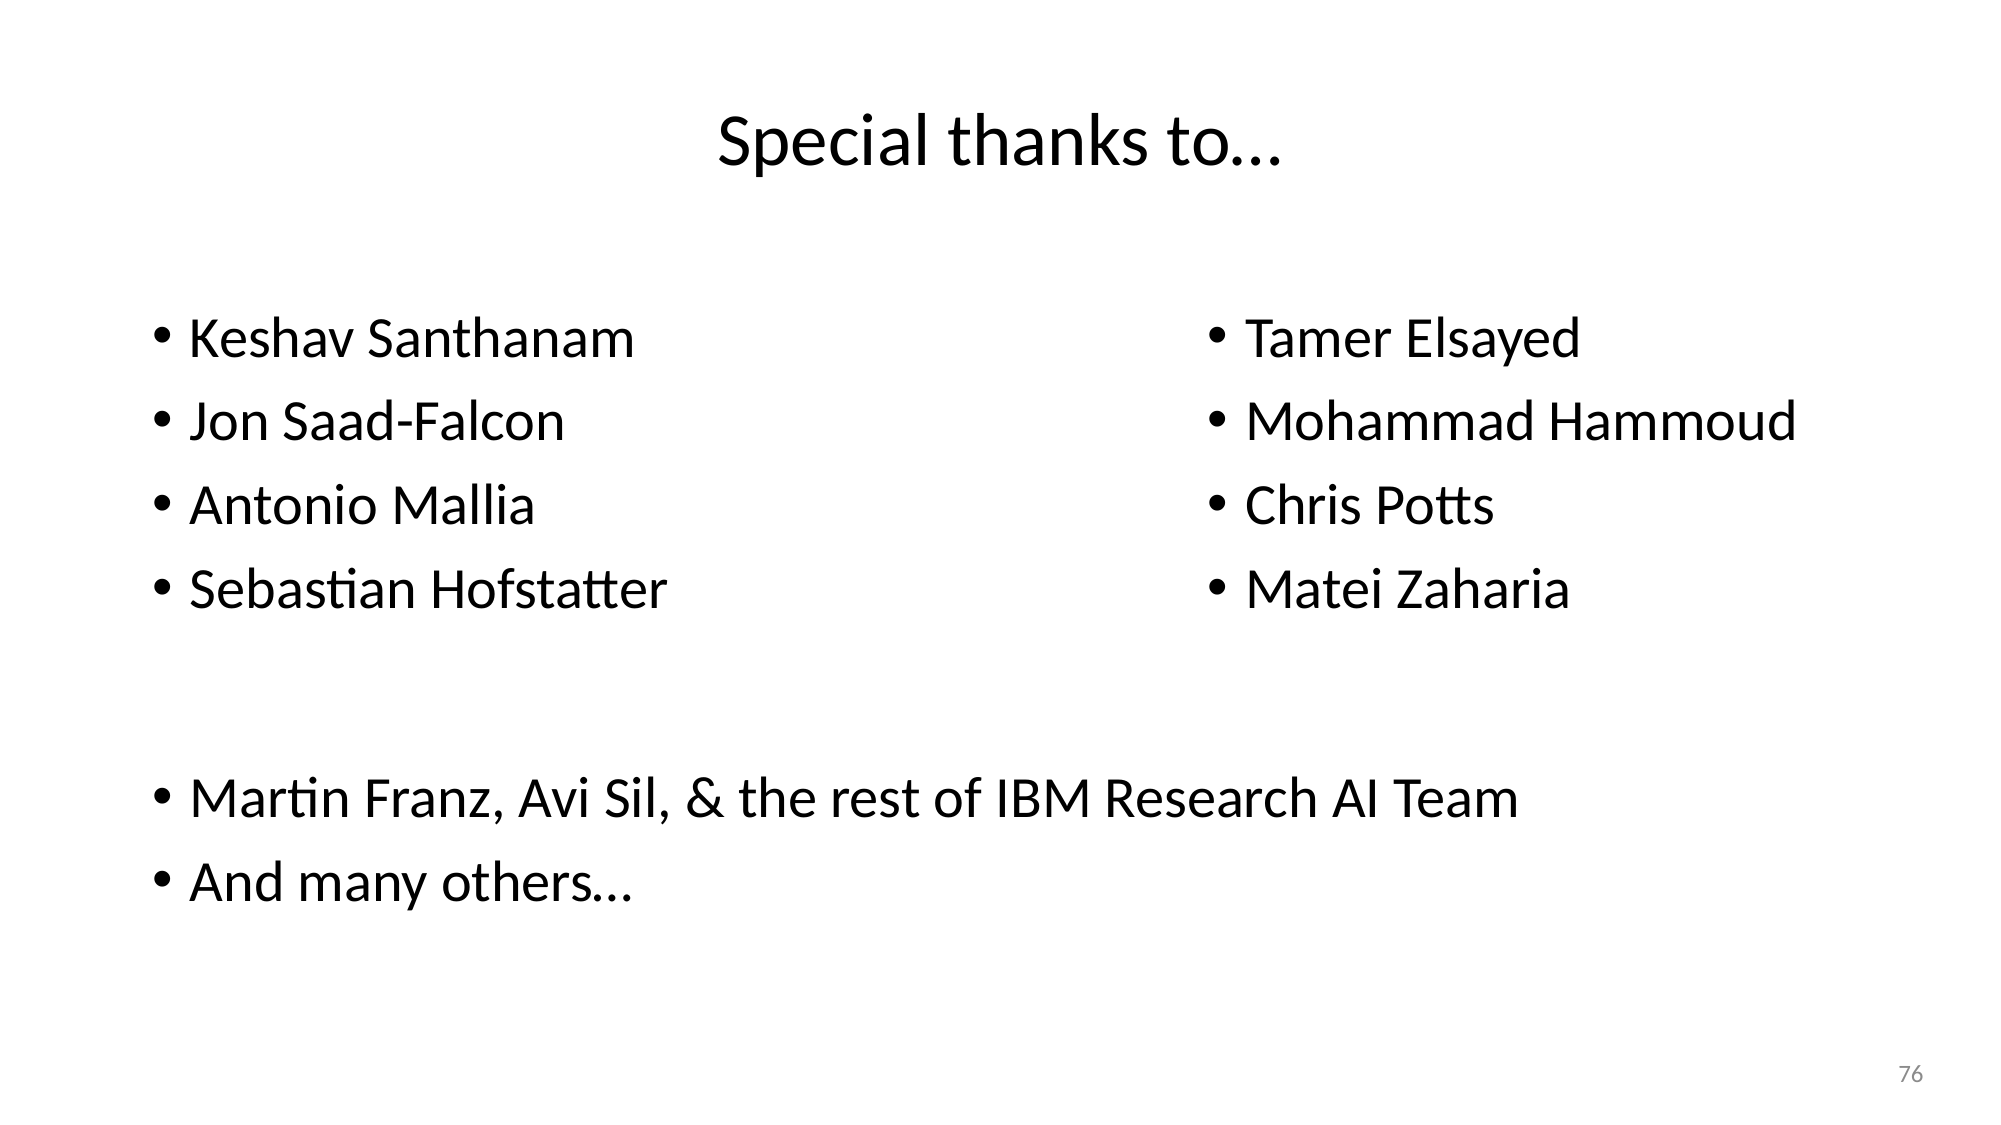

# Special thanks to…
Keshav Santhanam
Jon Saad-Falcon
Antonio Mallia
Sebastian Hofstatter
Martin Franz, Avi Sil, & the rest of IBM Research AI Team
And many others…
Tamer Elsayed
Mohammad Hammoud
Chris Potts
Matei Zaharia
76